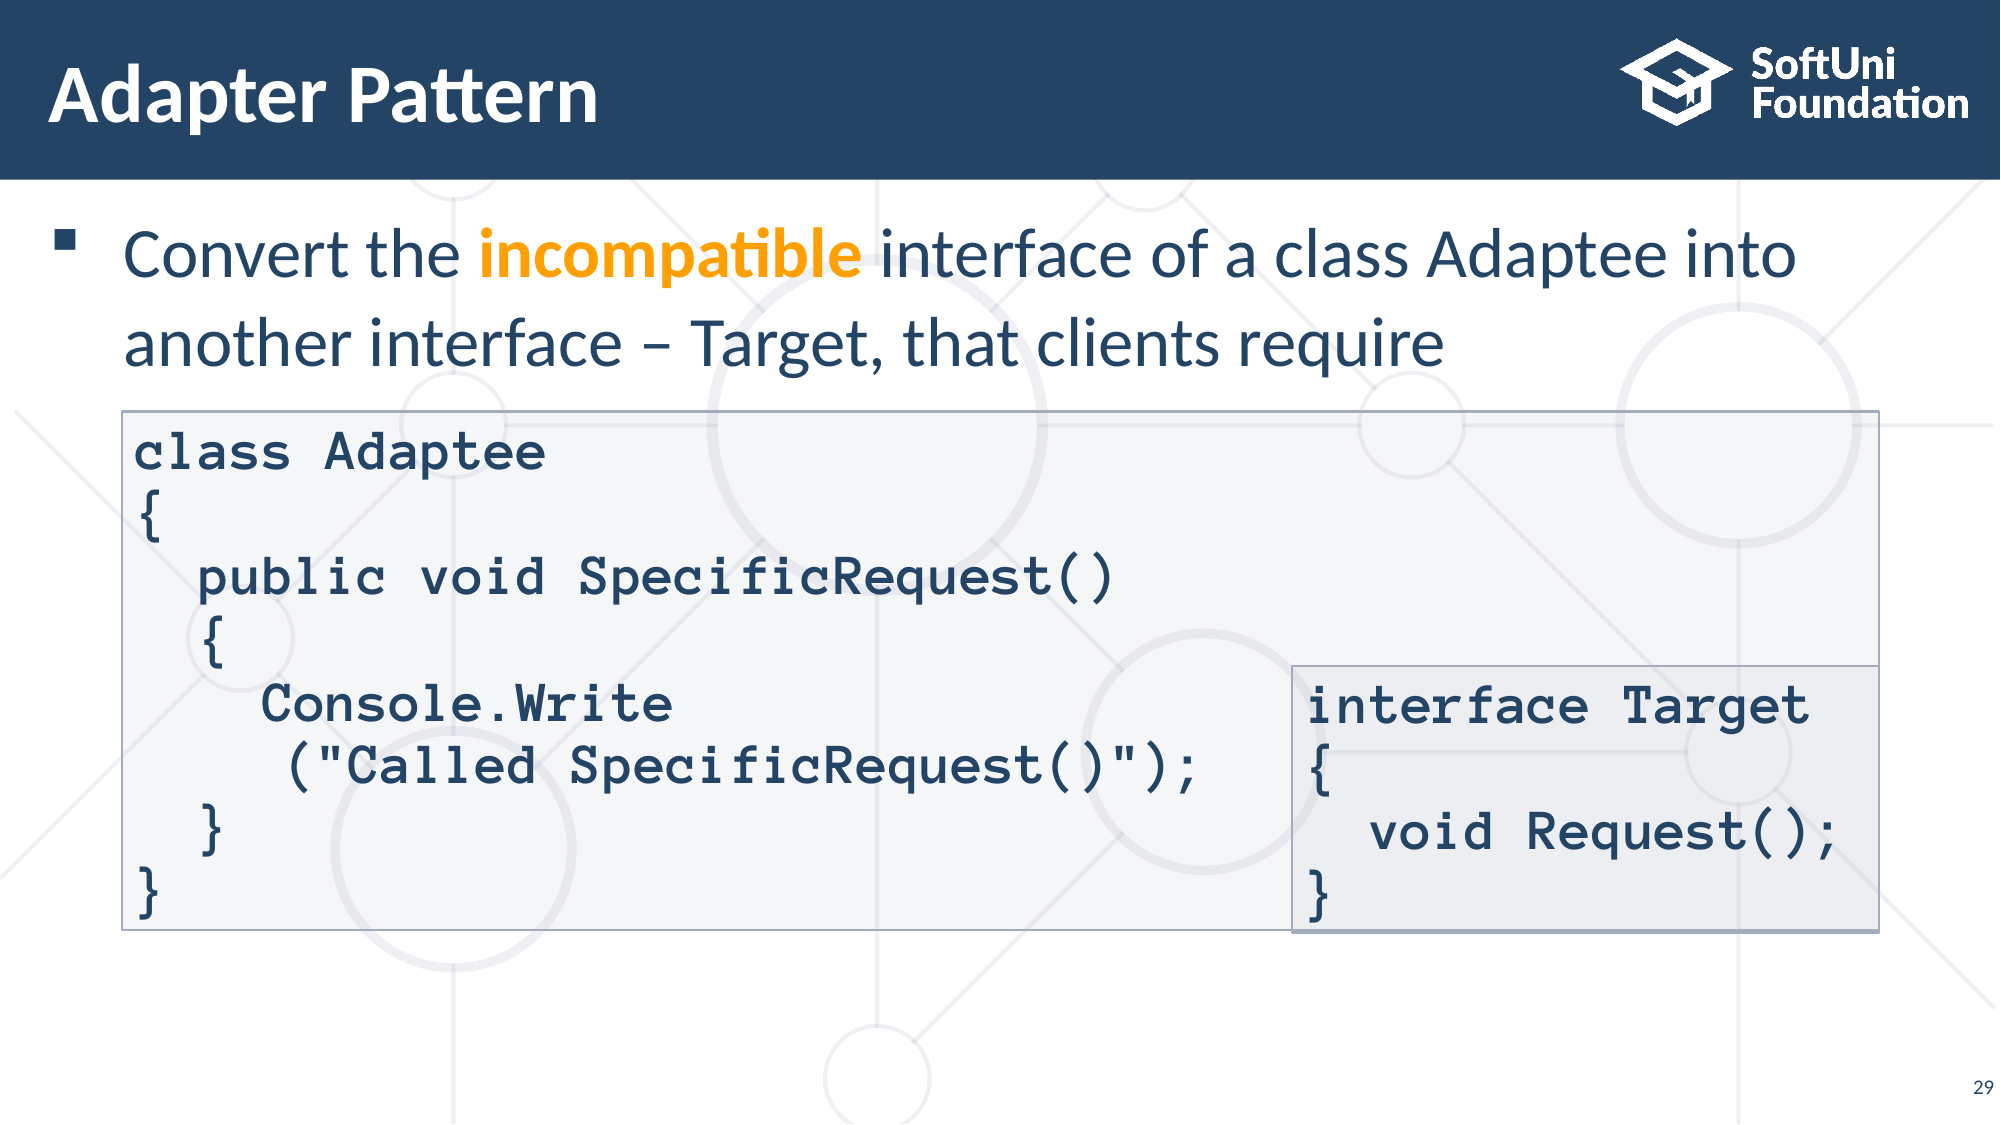

# Adapter Pattern
Convert the incompatible interface of a class Adaptee into
another interface – Target, that clients require

class Adaptee
{
  public void SpecificRequest()
  {
    Console.Write
	("Called SpecificRequest()");
  }
}
interface Target
{
  void Request();
}
29